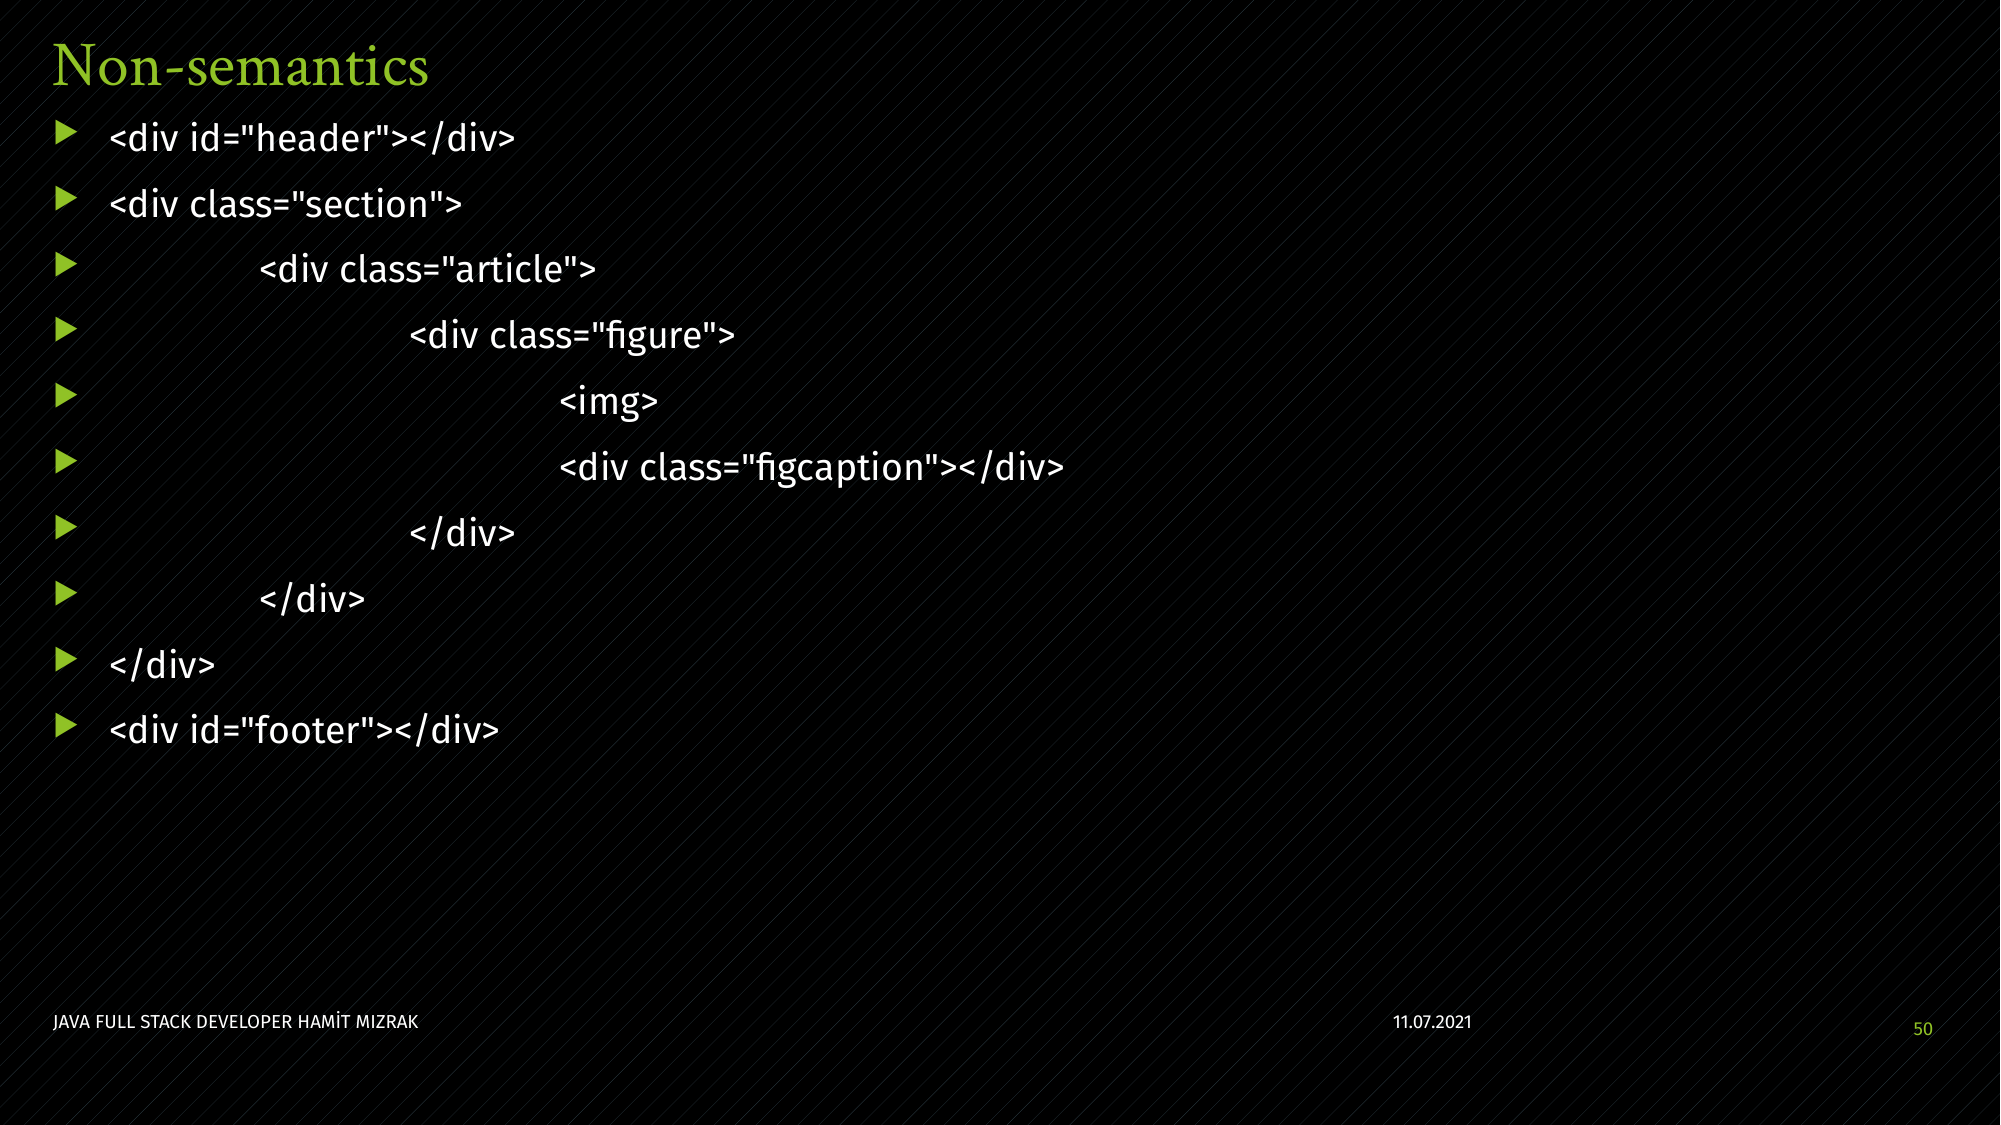

# Non-semantics
<div id="header"></div>
<div class="section">
	<div class="article">
		<div class="figure">
			<img>
			<div class="figcaption"></div>
		</div>
	</div>
</div>
<div id="footer"></div>
JAVA FULL STACK DEVELOPER HAMİT MIZRAK
11.07.2021
50